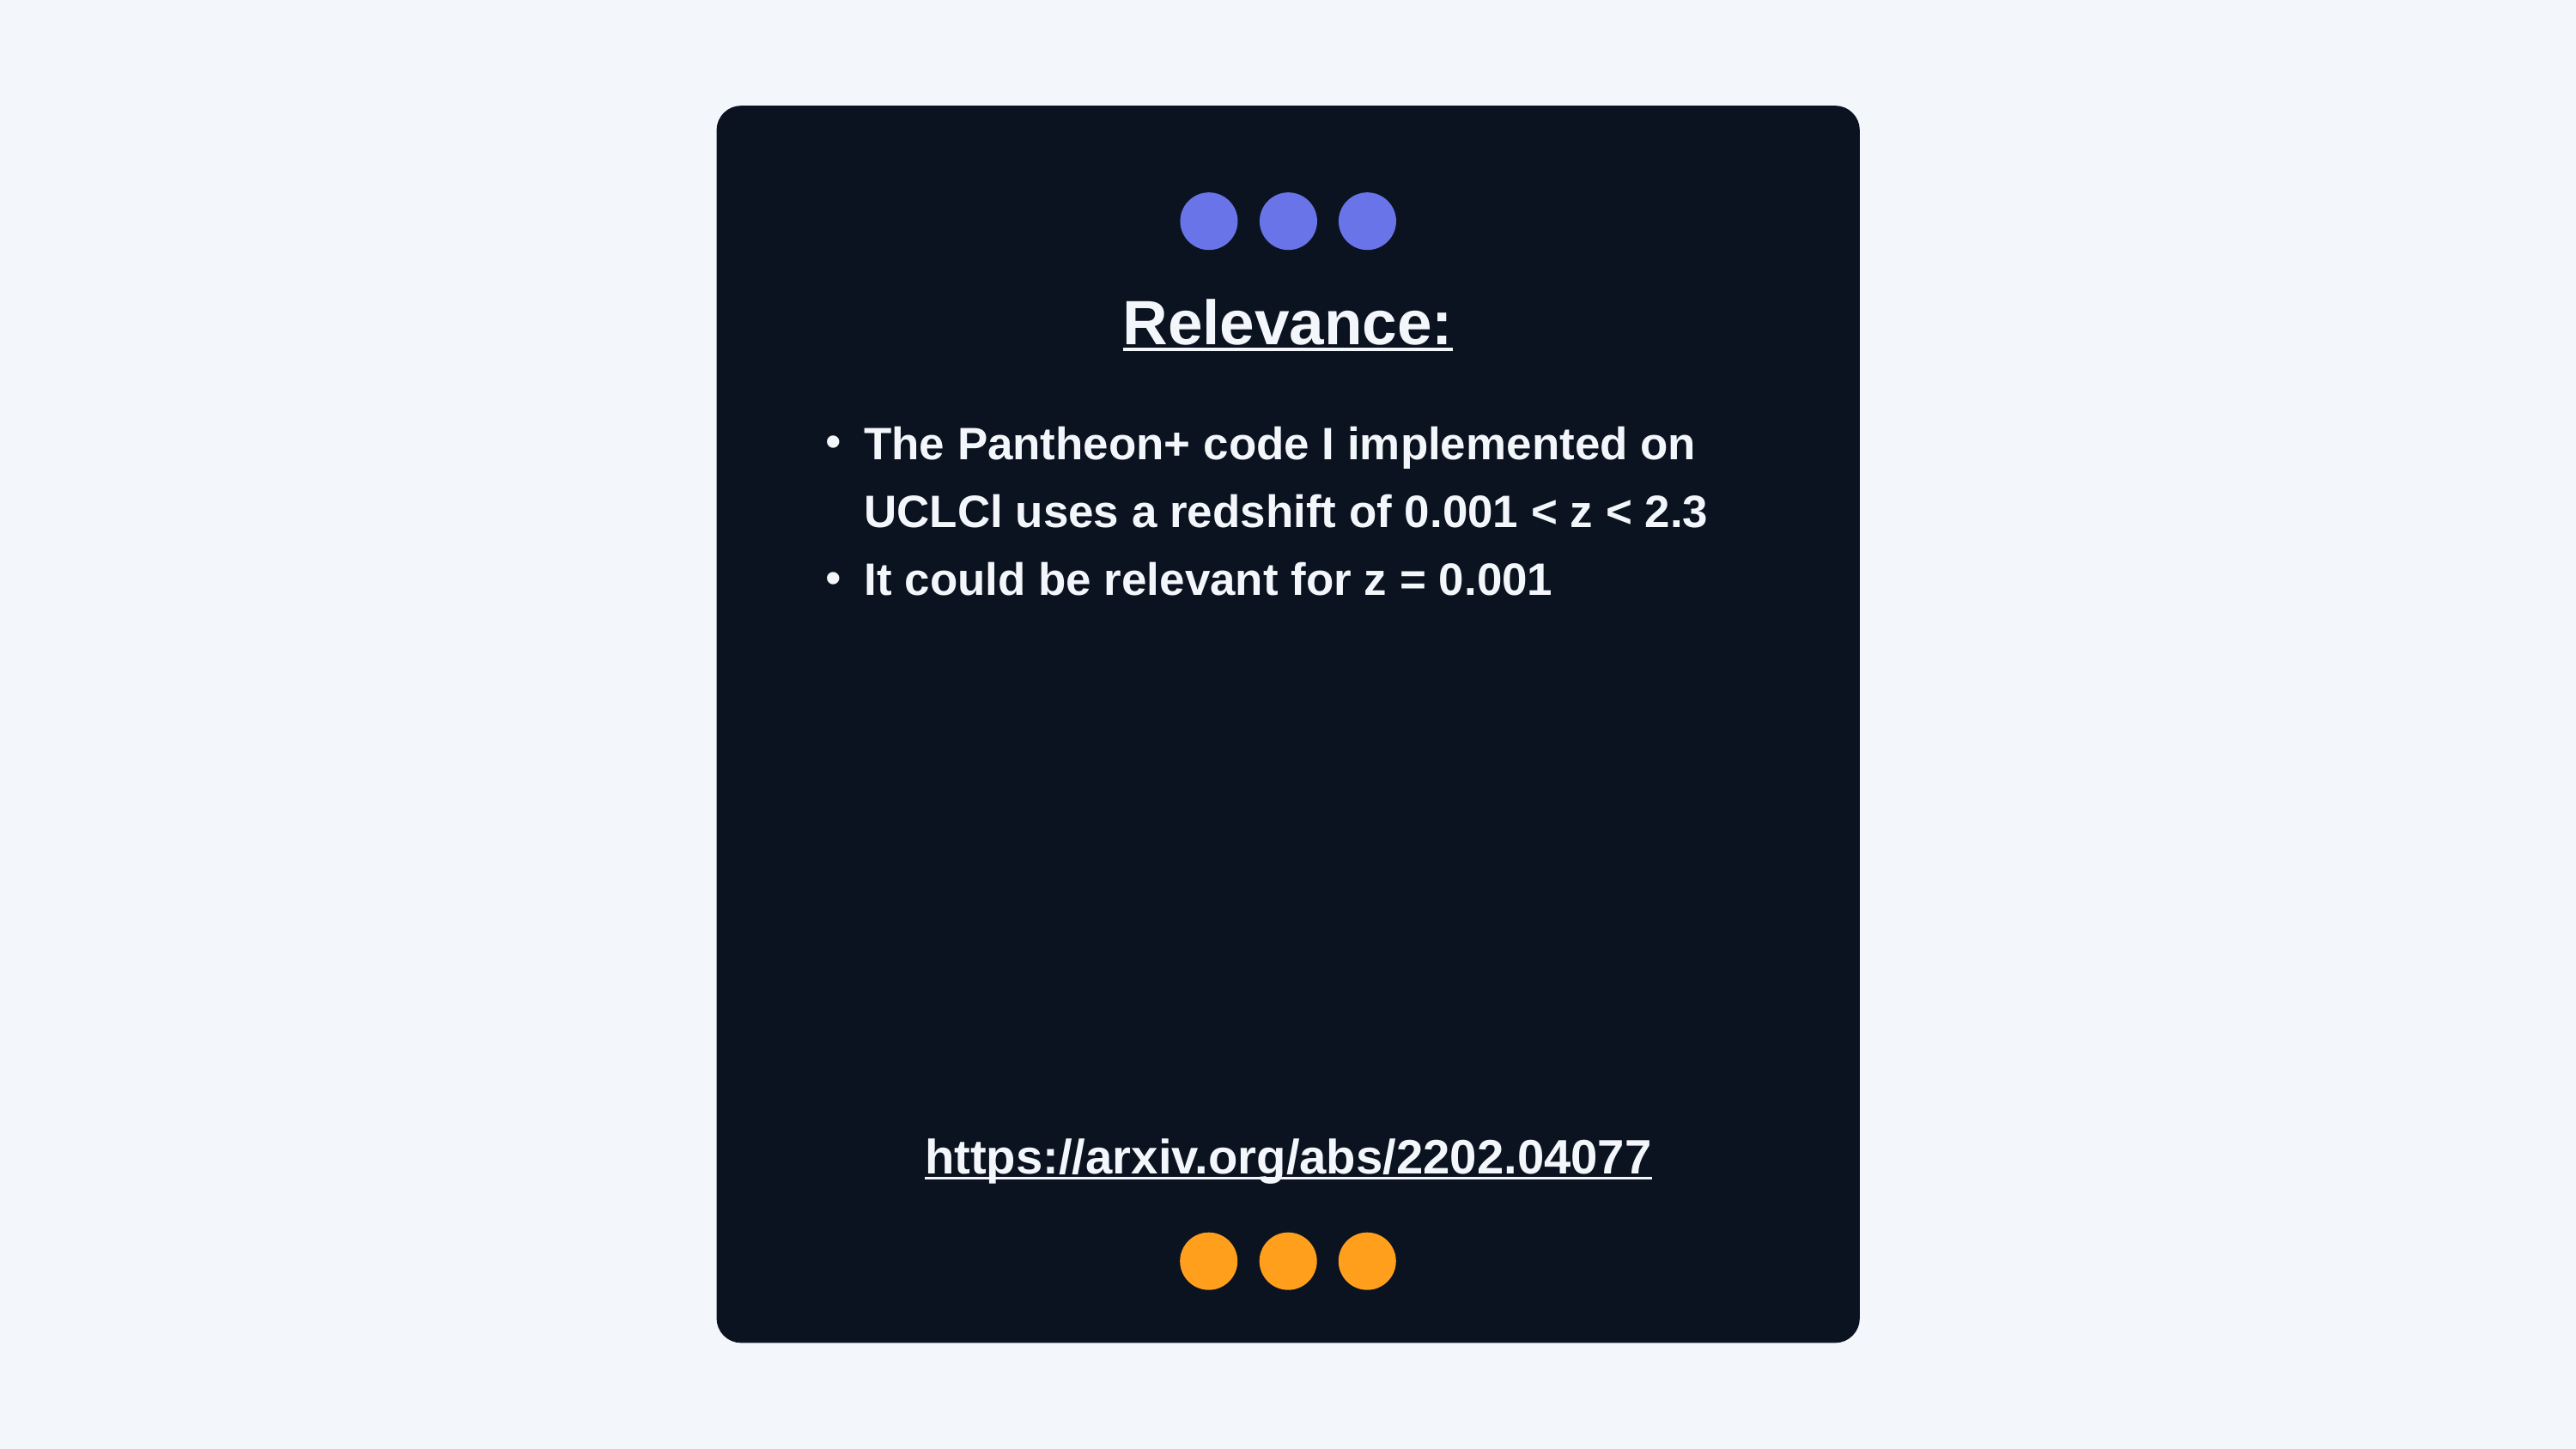

\\\

Relevance:
The Pantheon+ code I implemented on UCLCl uses a redshift of 0.001 < z < 2.3
It could be relevant for z = 0.001
https://arxiv.org/abs/2202.04077